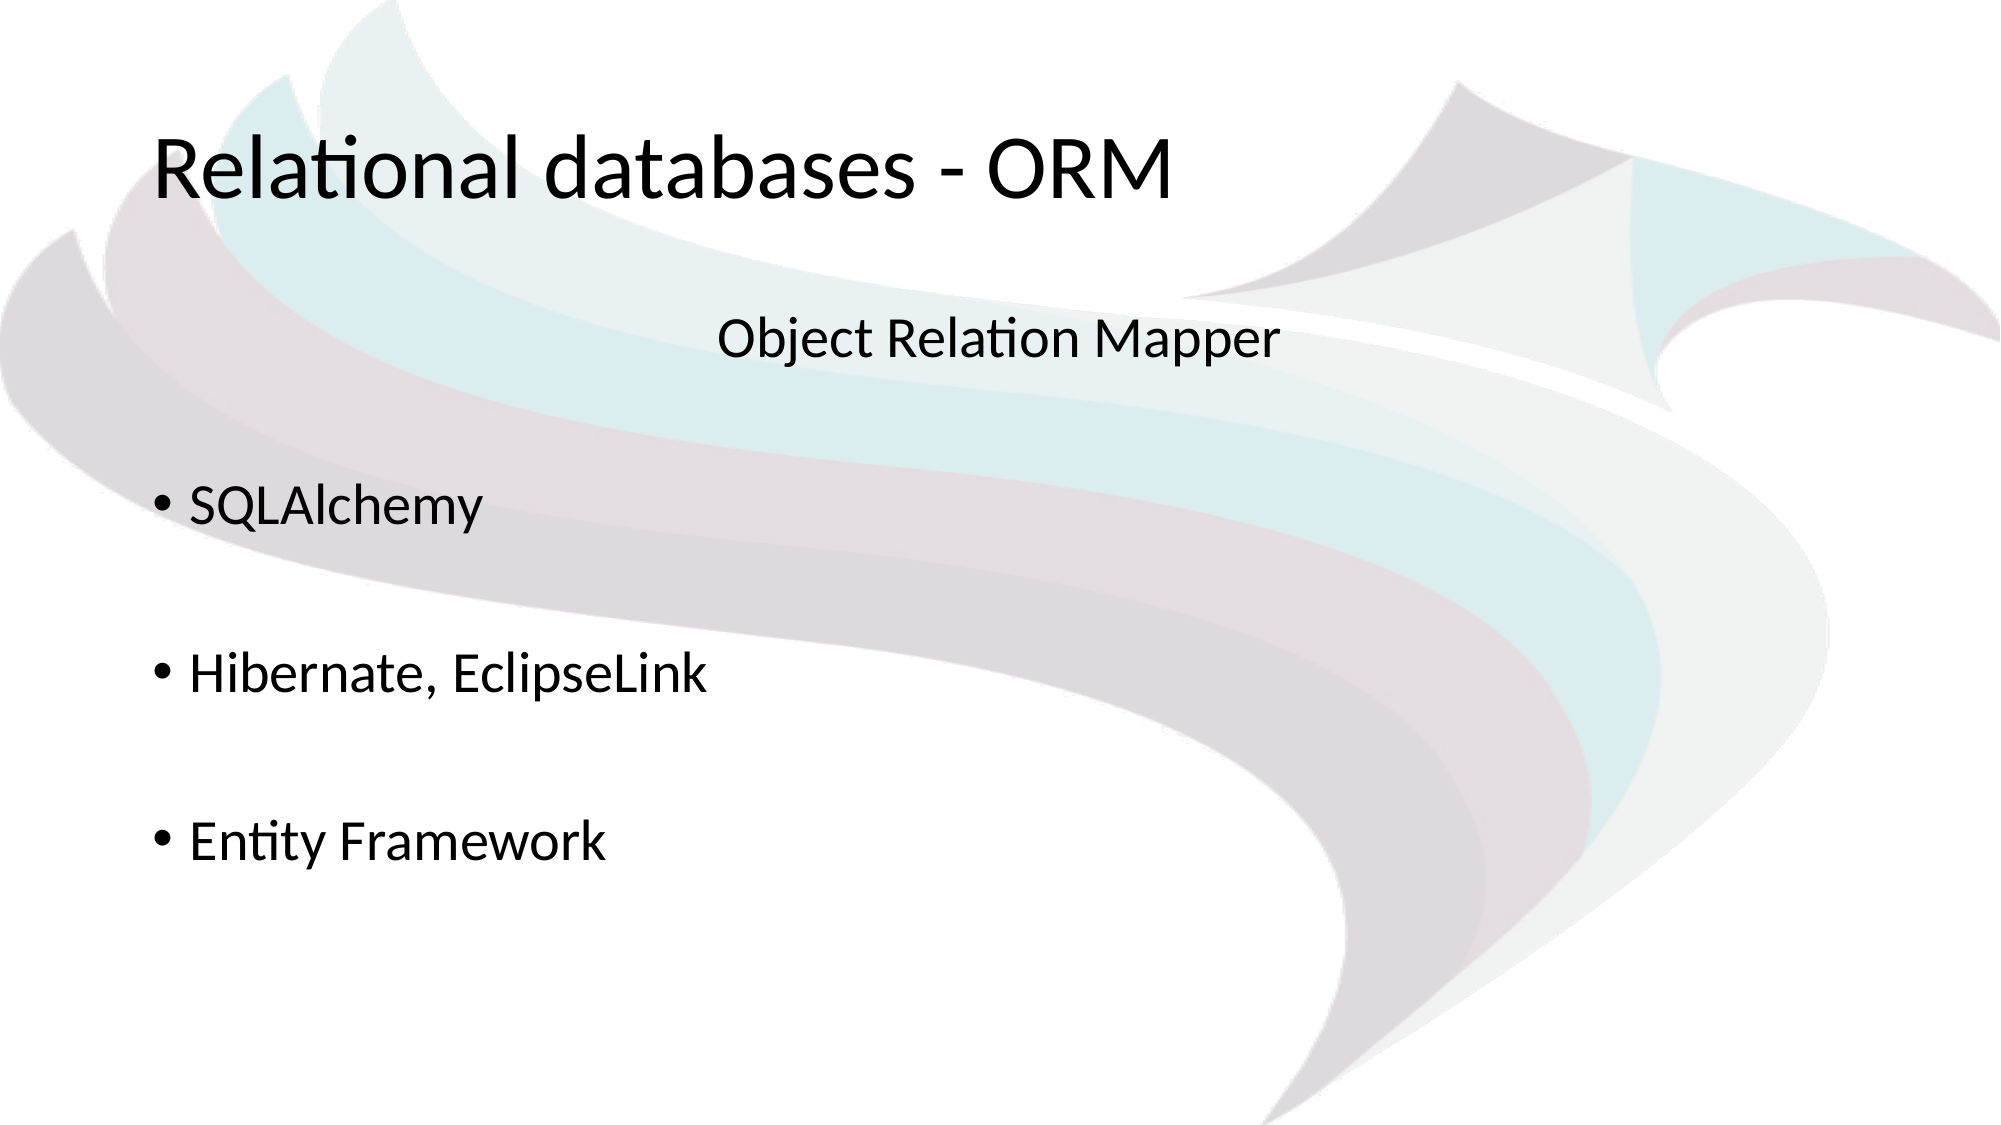

# Relational databases - ORM
Object Relation Mapper

SQLAlchemy

Hibernate, EclipseLink

Entity Framework